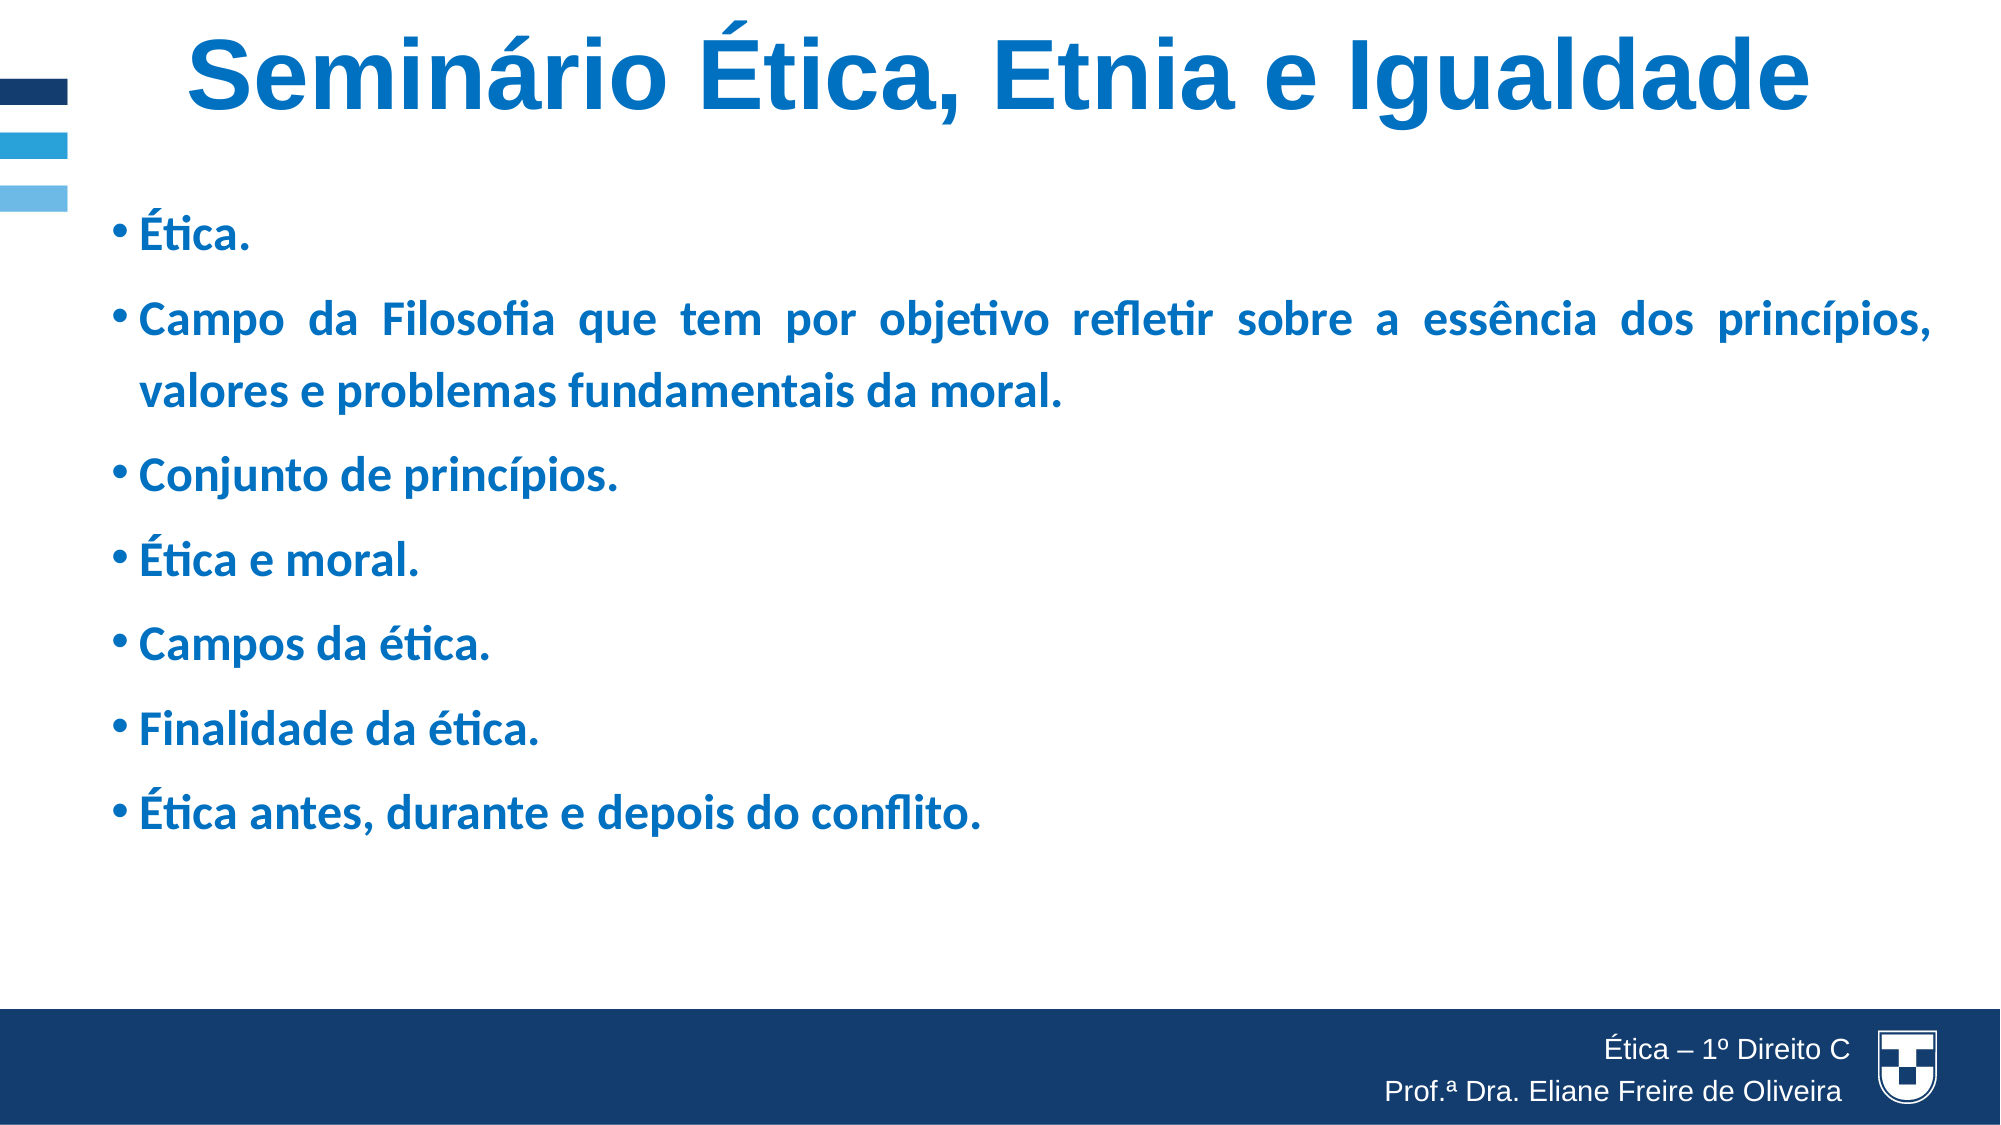

Seminário Ética, Etnia e Igualdade
Ética.
Campo da Filosofia que tem por objetivo refletir sobre a essência dos princípios, valores e problemas fundamentais da moral.
Conjunto de princípios.
Ética e moral.
Campos da ética.
Finalidade da ética.
Ética antes, durante e depois do conflito.
Ética – 1º Direito C
Prof.ª Dra. Eliane Freire de Oliveira